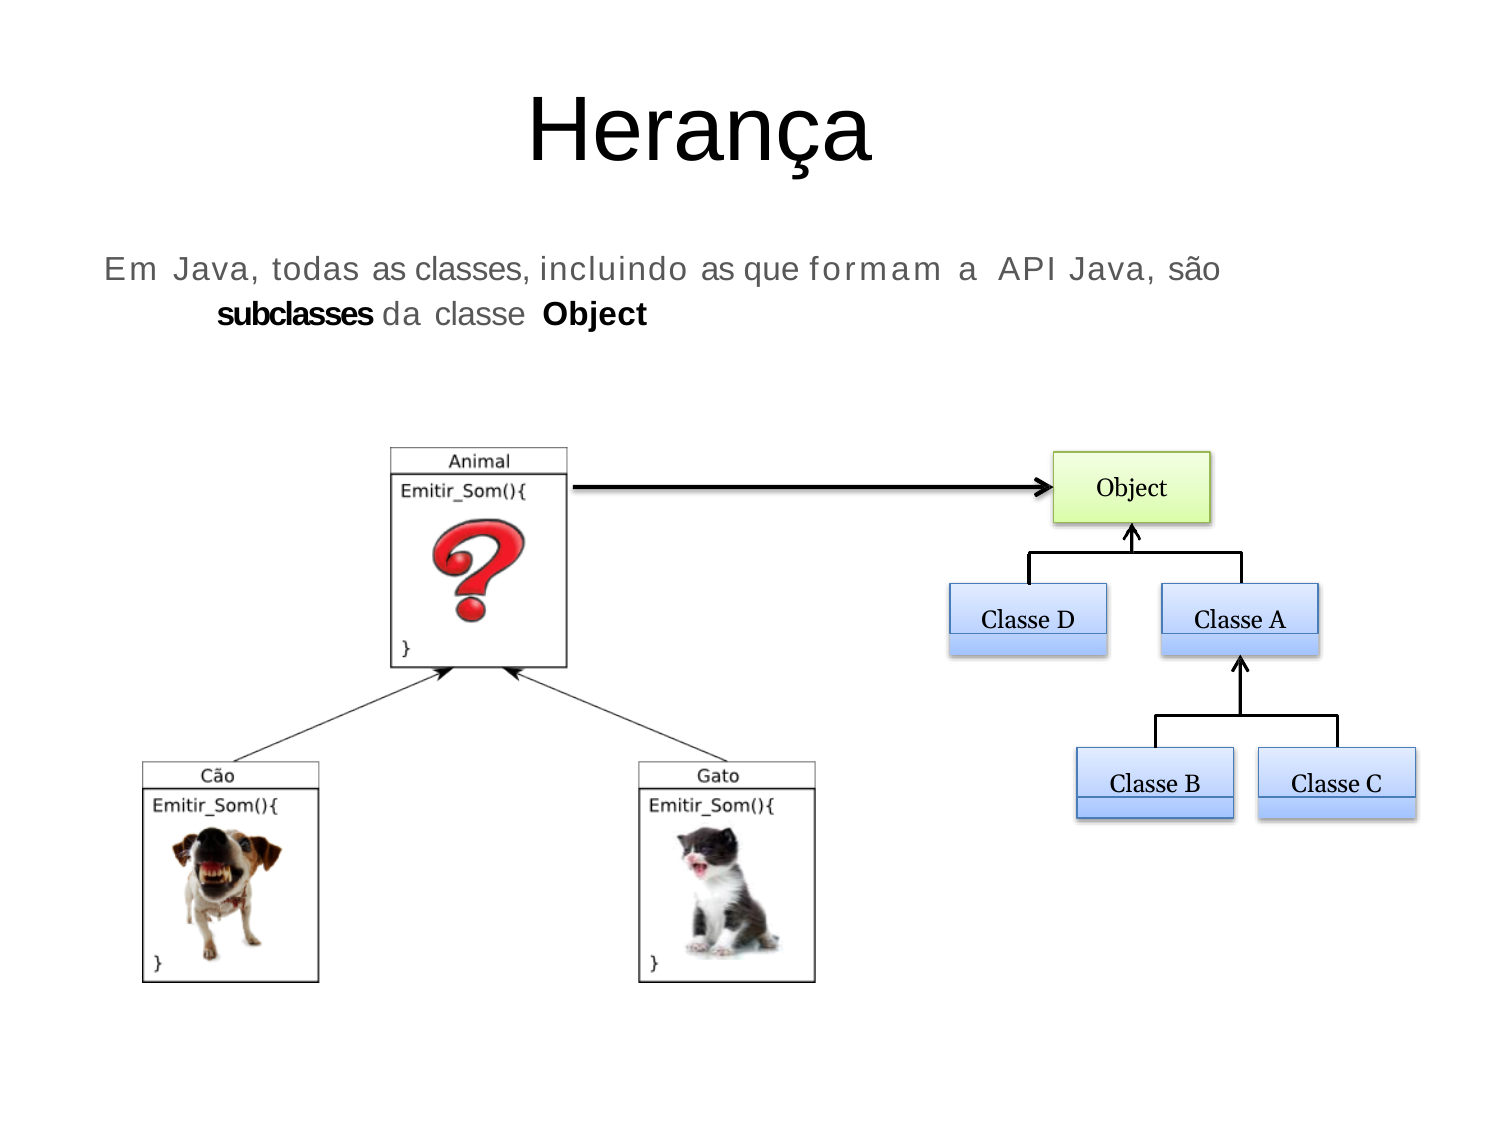

# Herança
Em Java, todas as classes, incluindo as que formam a  API Java, são subclasses da classe Object

Object

Classe D
Classe A

Classe B
Classe C